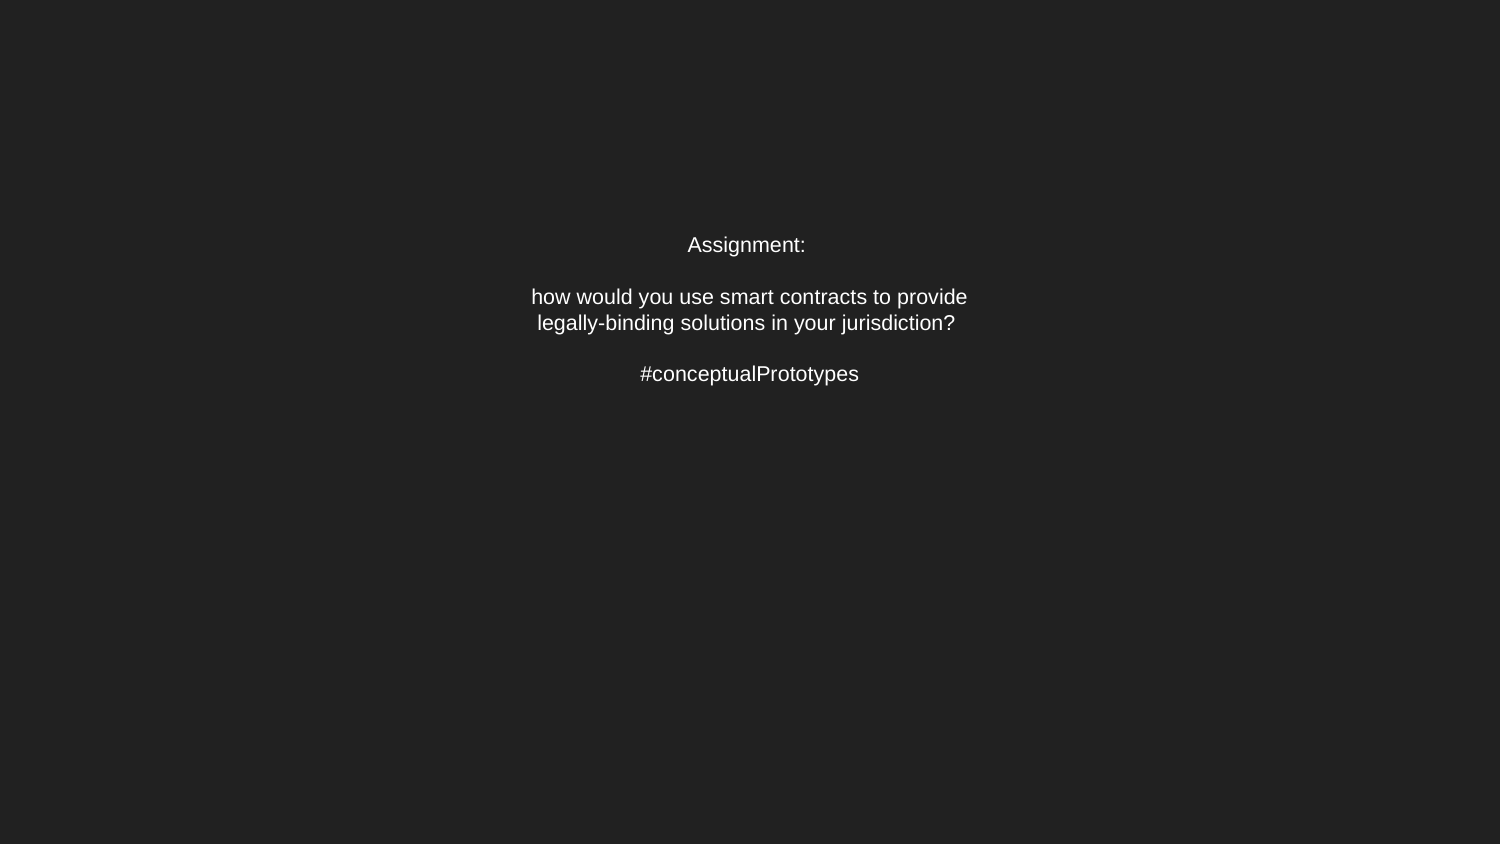

# Assignment:

how would you use smart contracts to provide
legally-binding solutions in your jurisdiction?

#conceptualPrototypes